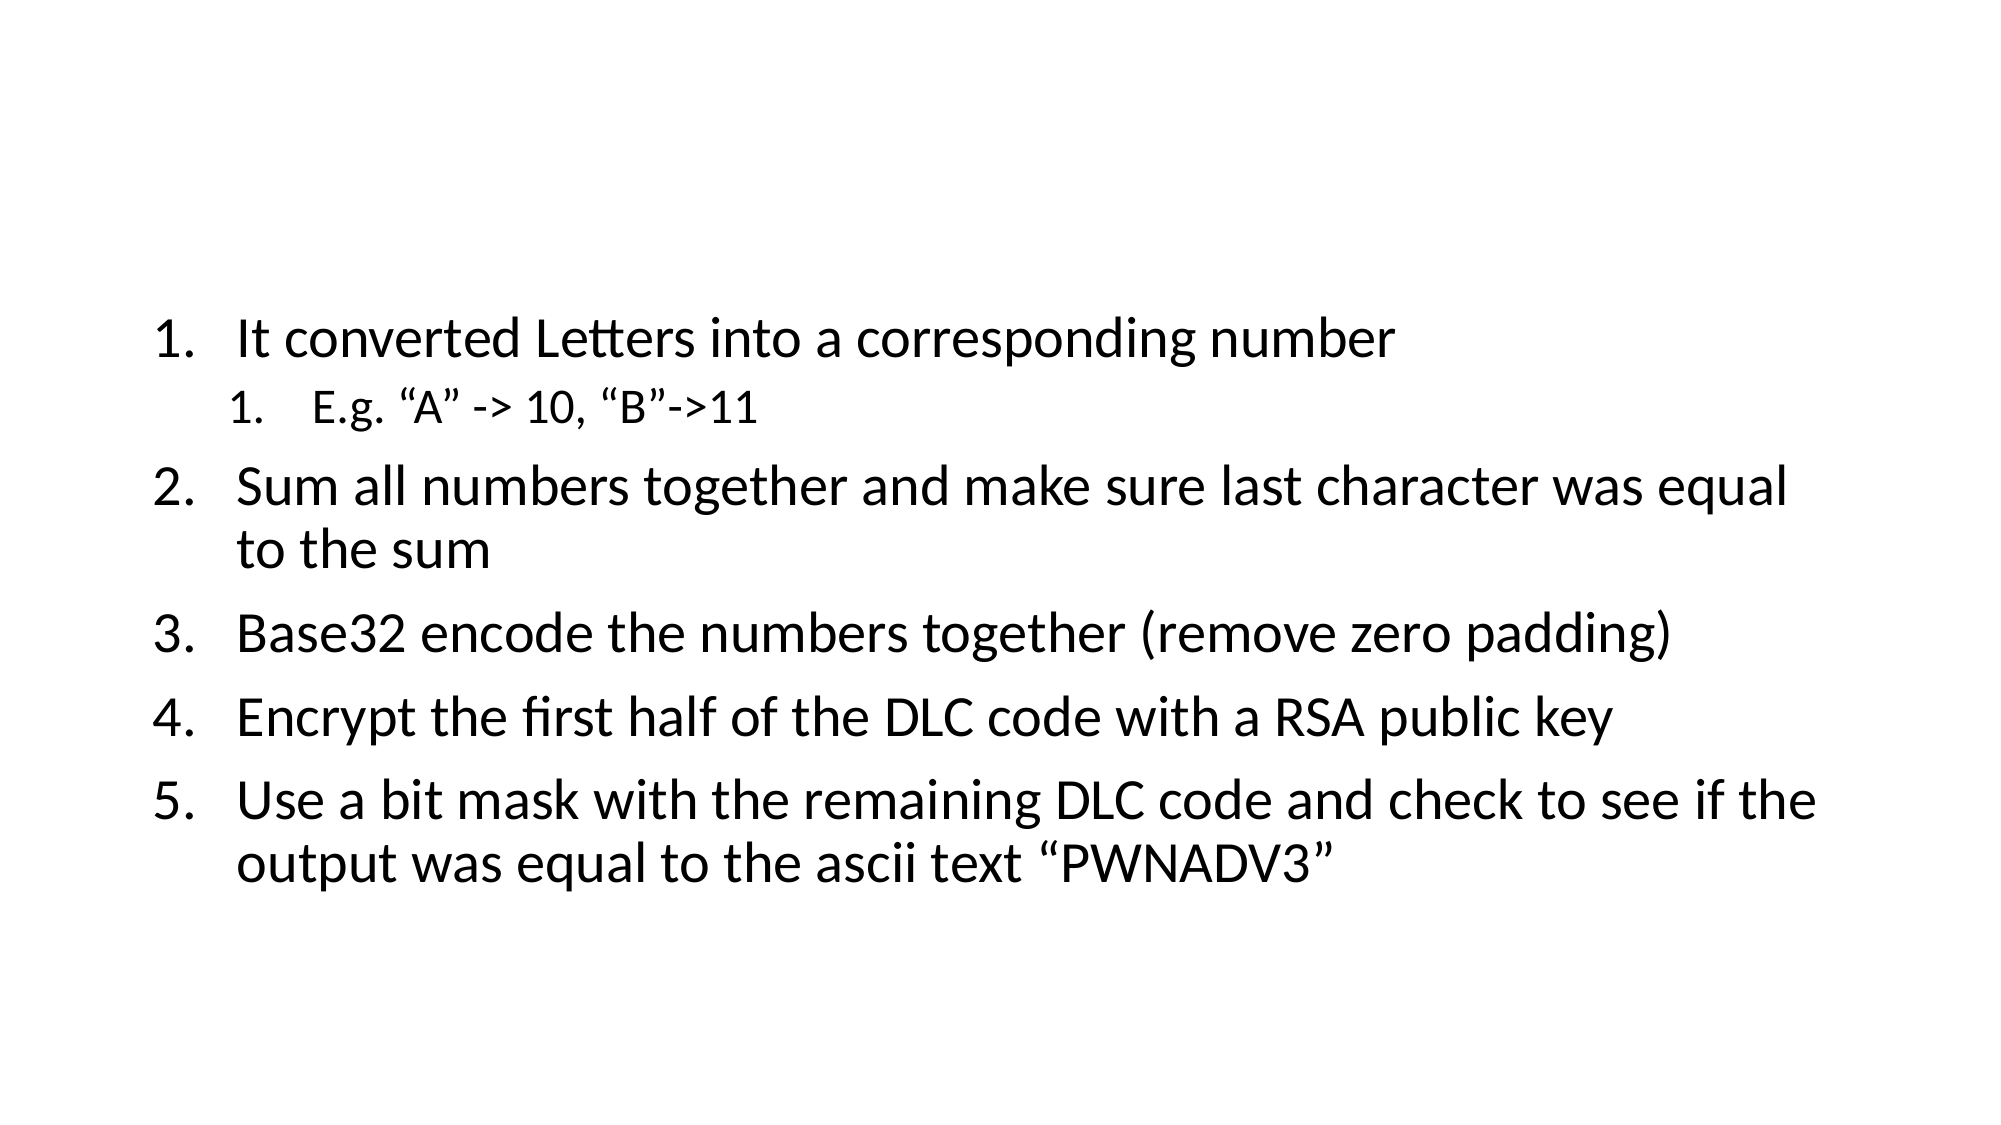

#
It converted Letters into a corresponding number
E.g. “A” -> 10, “B”->11
Sum all numbers together and make sure last character was equal to the sum
Base32 encode the numbers together (remove zero padding)
Encrypt the first half of the DLC code with a RSA public key
Use a bit mask with the remaining DLC code and check to see if the output was equal to the ascii text “PWNADV3”